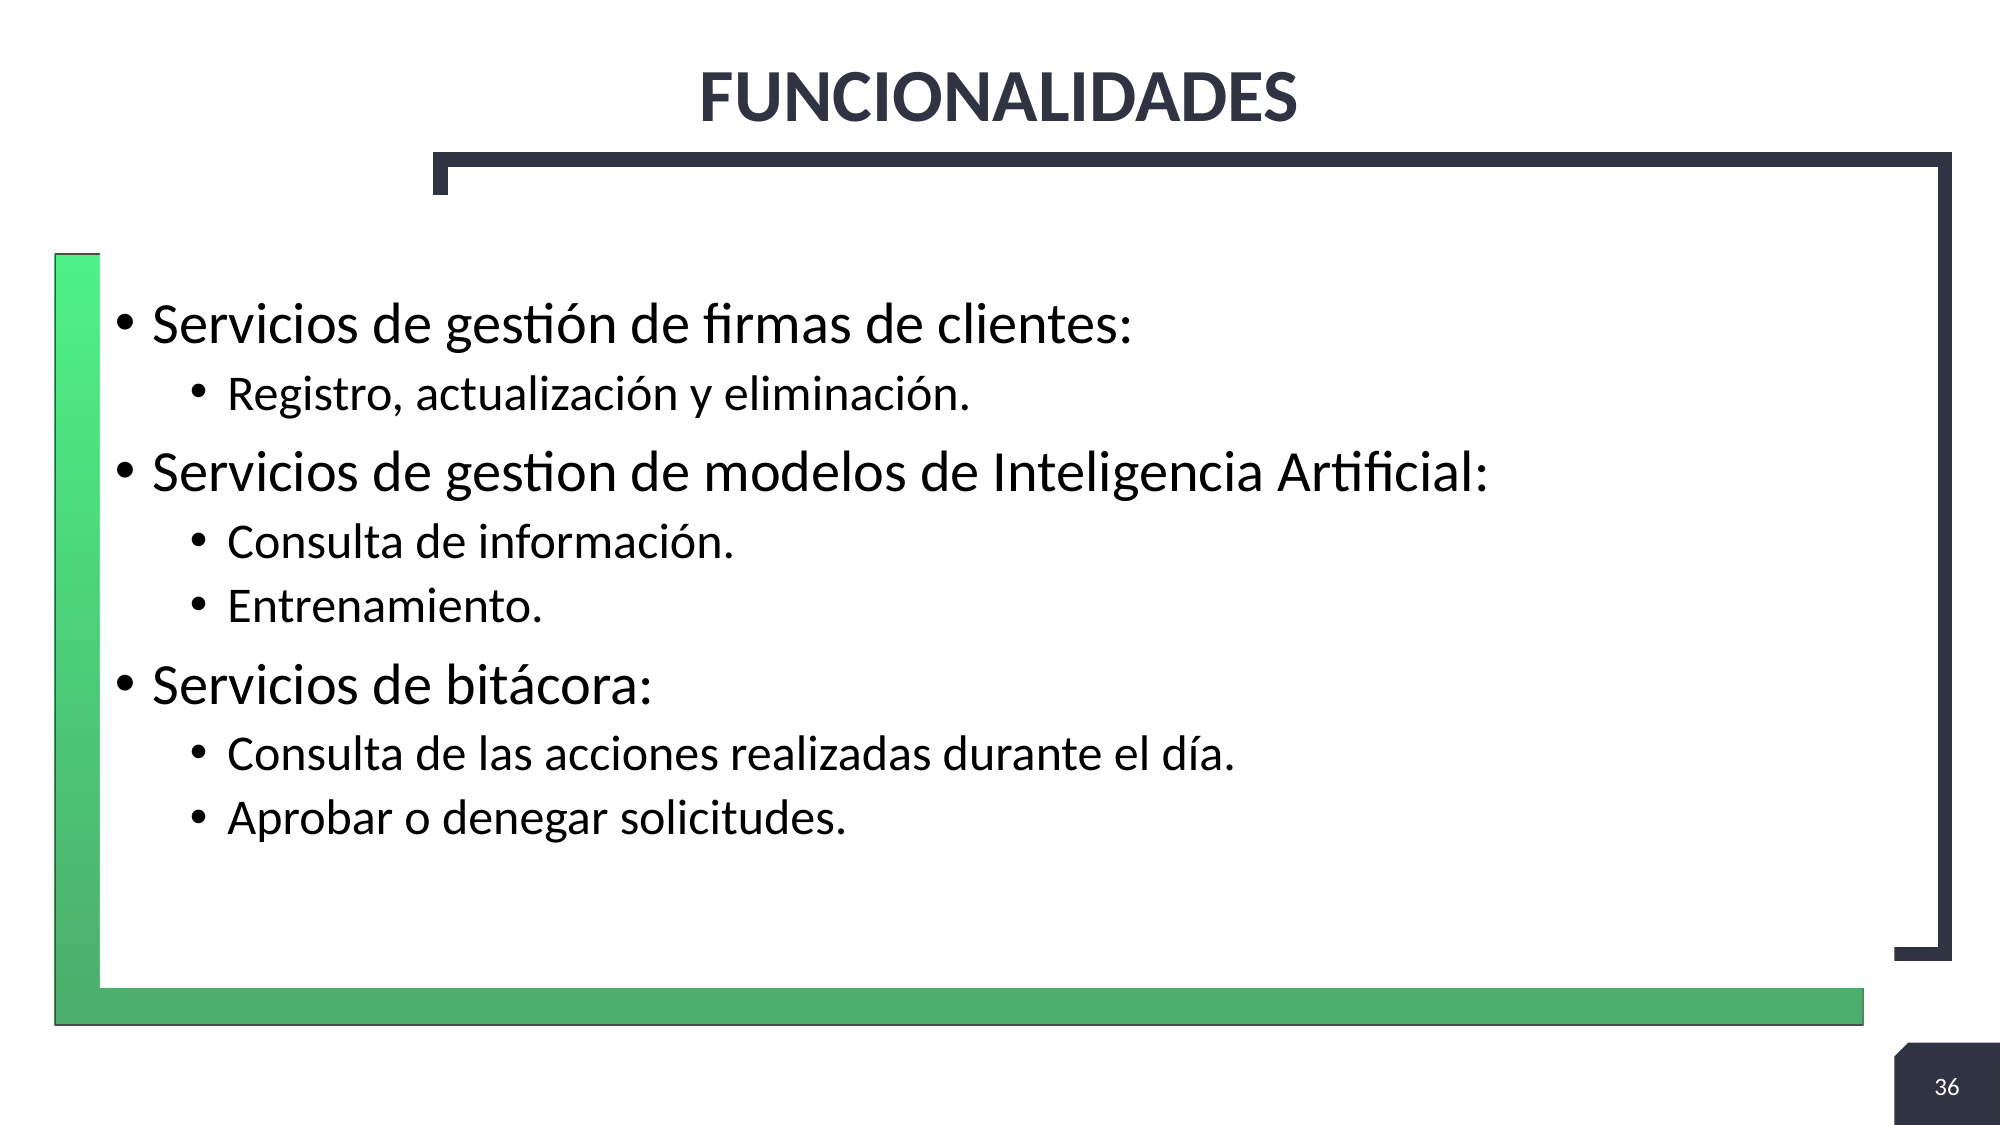

# Funcionalidades

Servicios de gestión de firmas de clientes:
Registro, actualización y eliminación.
Servicios de gestion de modelos de Inteligencia Artificial:
Consulta de información.
Entrenamiento.
Servicios de bitácora:
Consulta de las acciones realizadas durante el día.
Aprobar o denegar solicitudes.
36